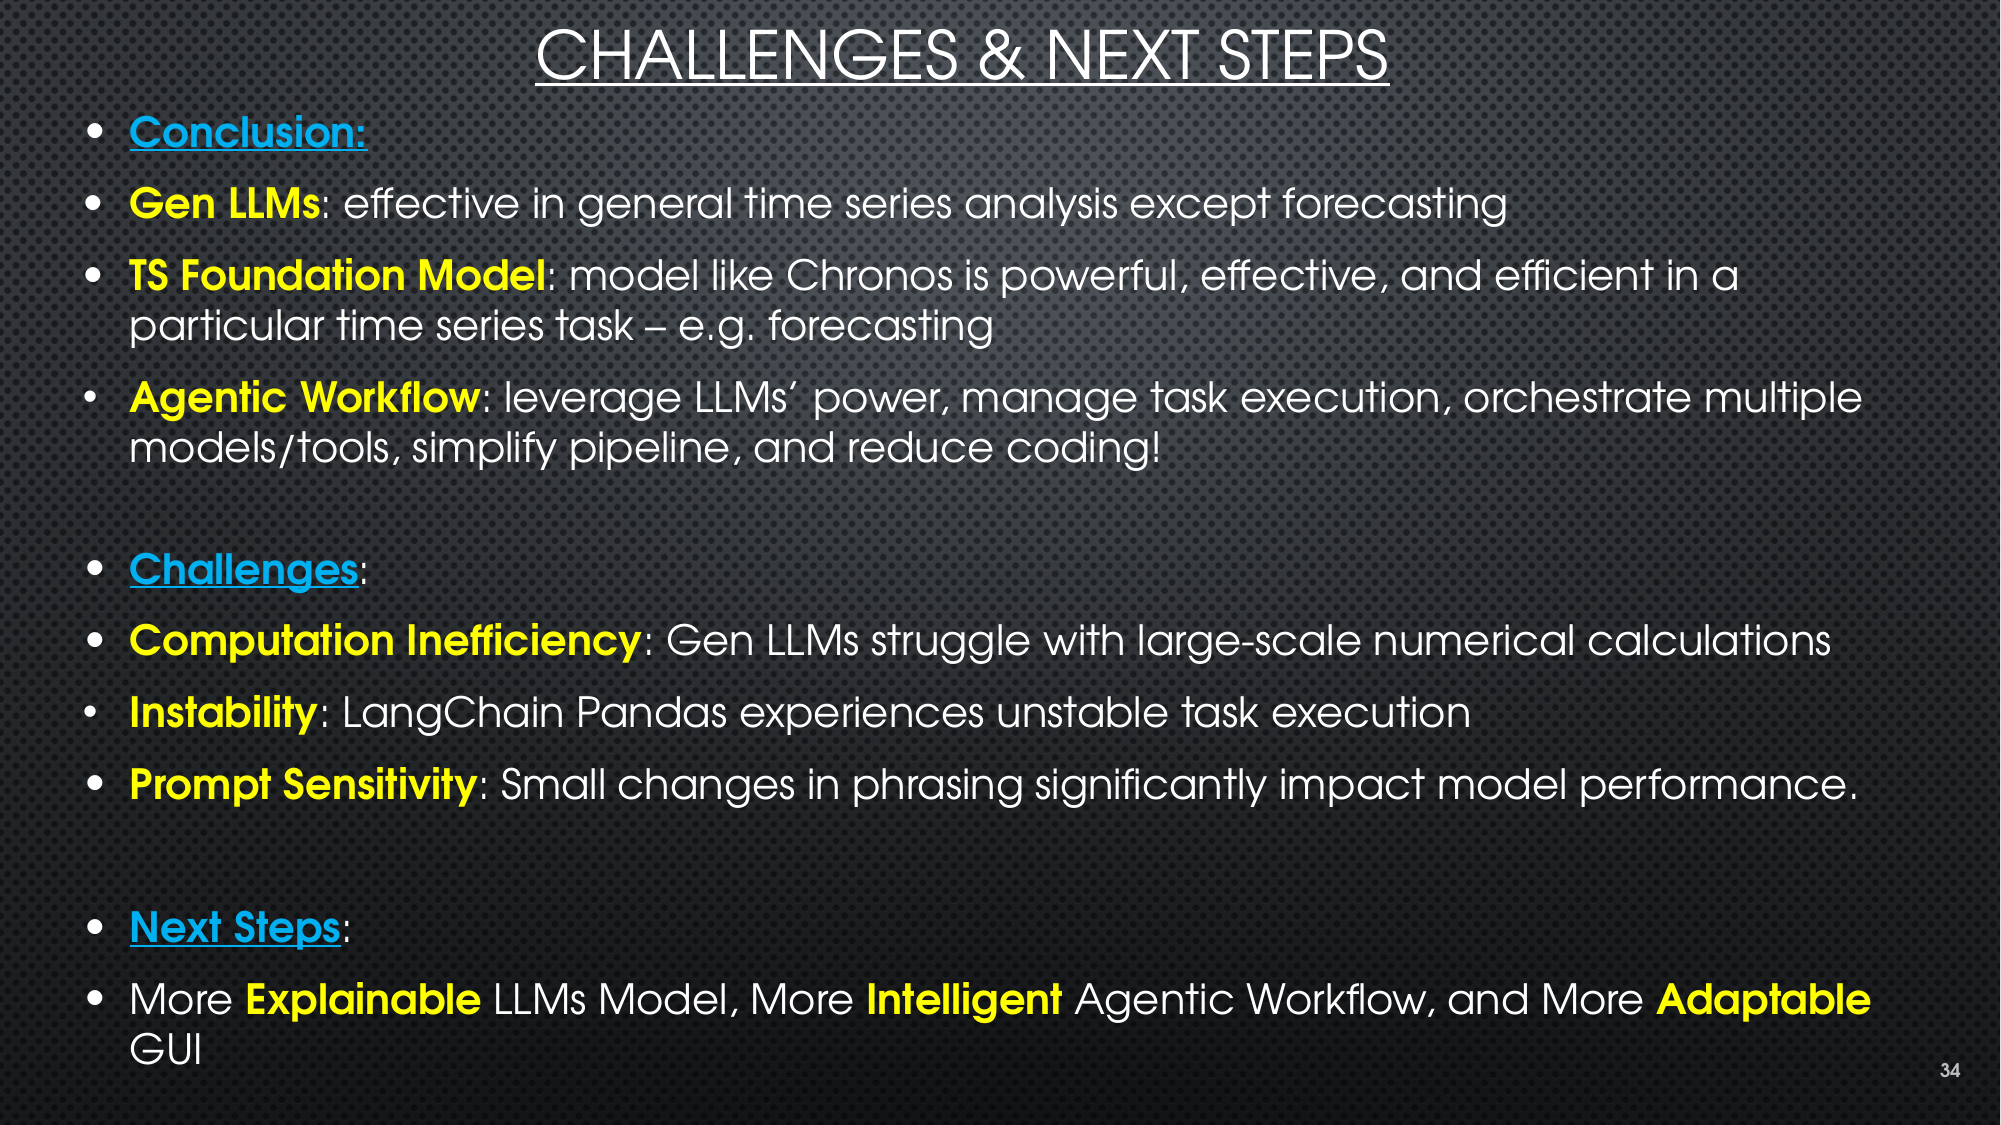

# CHALLENGES & NEXT STEPS
Conclusion:
Gen LLMs: effective in general time series analysis except forecasting
TS Foundation Model: model like Chronos is powerful, effective, and efficient in a particular time series task – e.g. forecasting
Agentic Workflow: leverage LLMs’ power, manage task execution, orchestrate multiple models/tools, simplify pipeline, and reduce coding!

Challenges:
Computation Inefficiency: Gen LLMs struggle with large-scale numerical calculations
Instability: LangChain Pandas experiences unstable task execution
Prompt Sensitivity: Small changes in phrasing significantly impact model performance.

Next Steps:
More Explainable LLMs Model, More Intelligent Agentic Workflow, and More Adaptable GUI
34